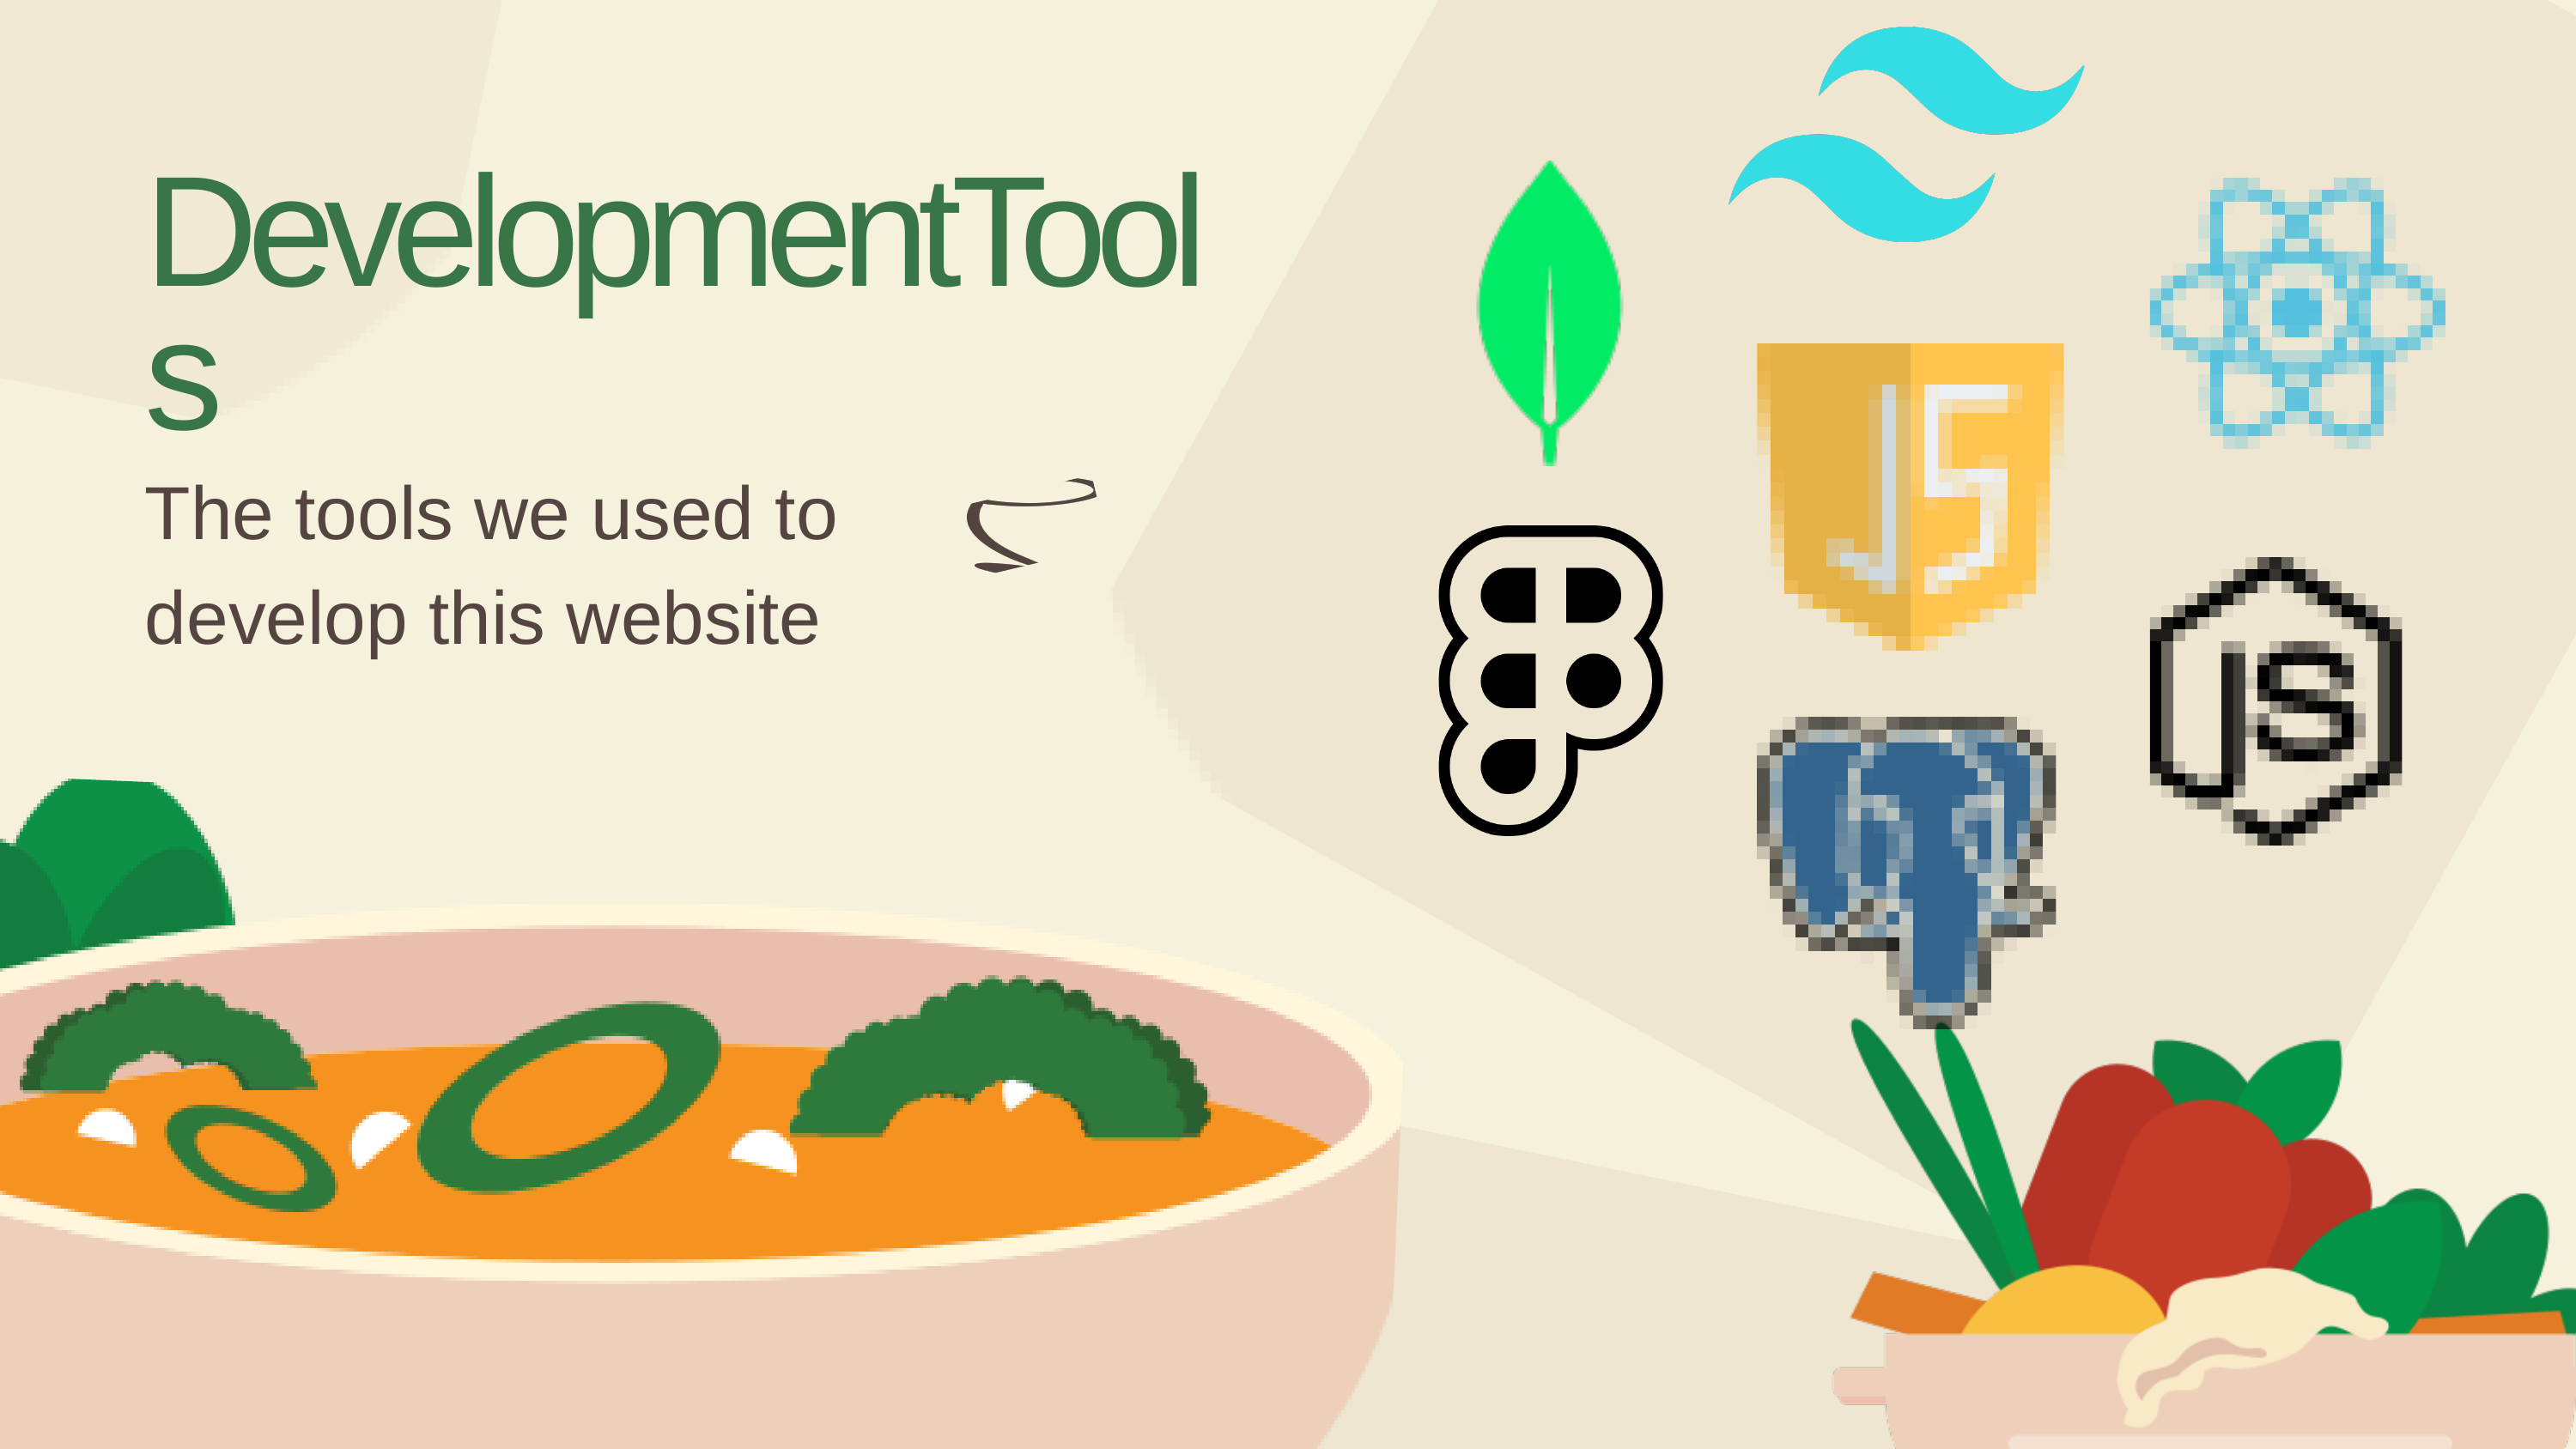

DevelopmentTools

The tools we used to develop this website